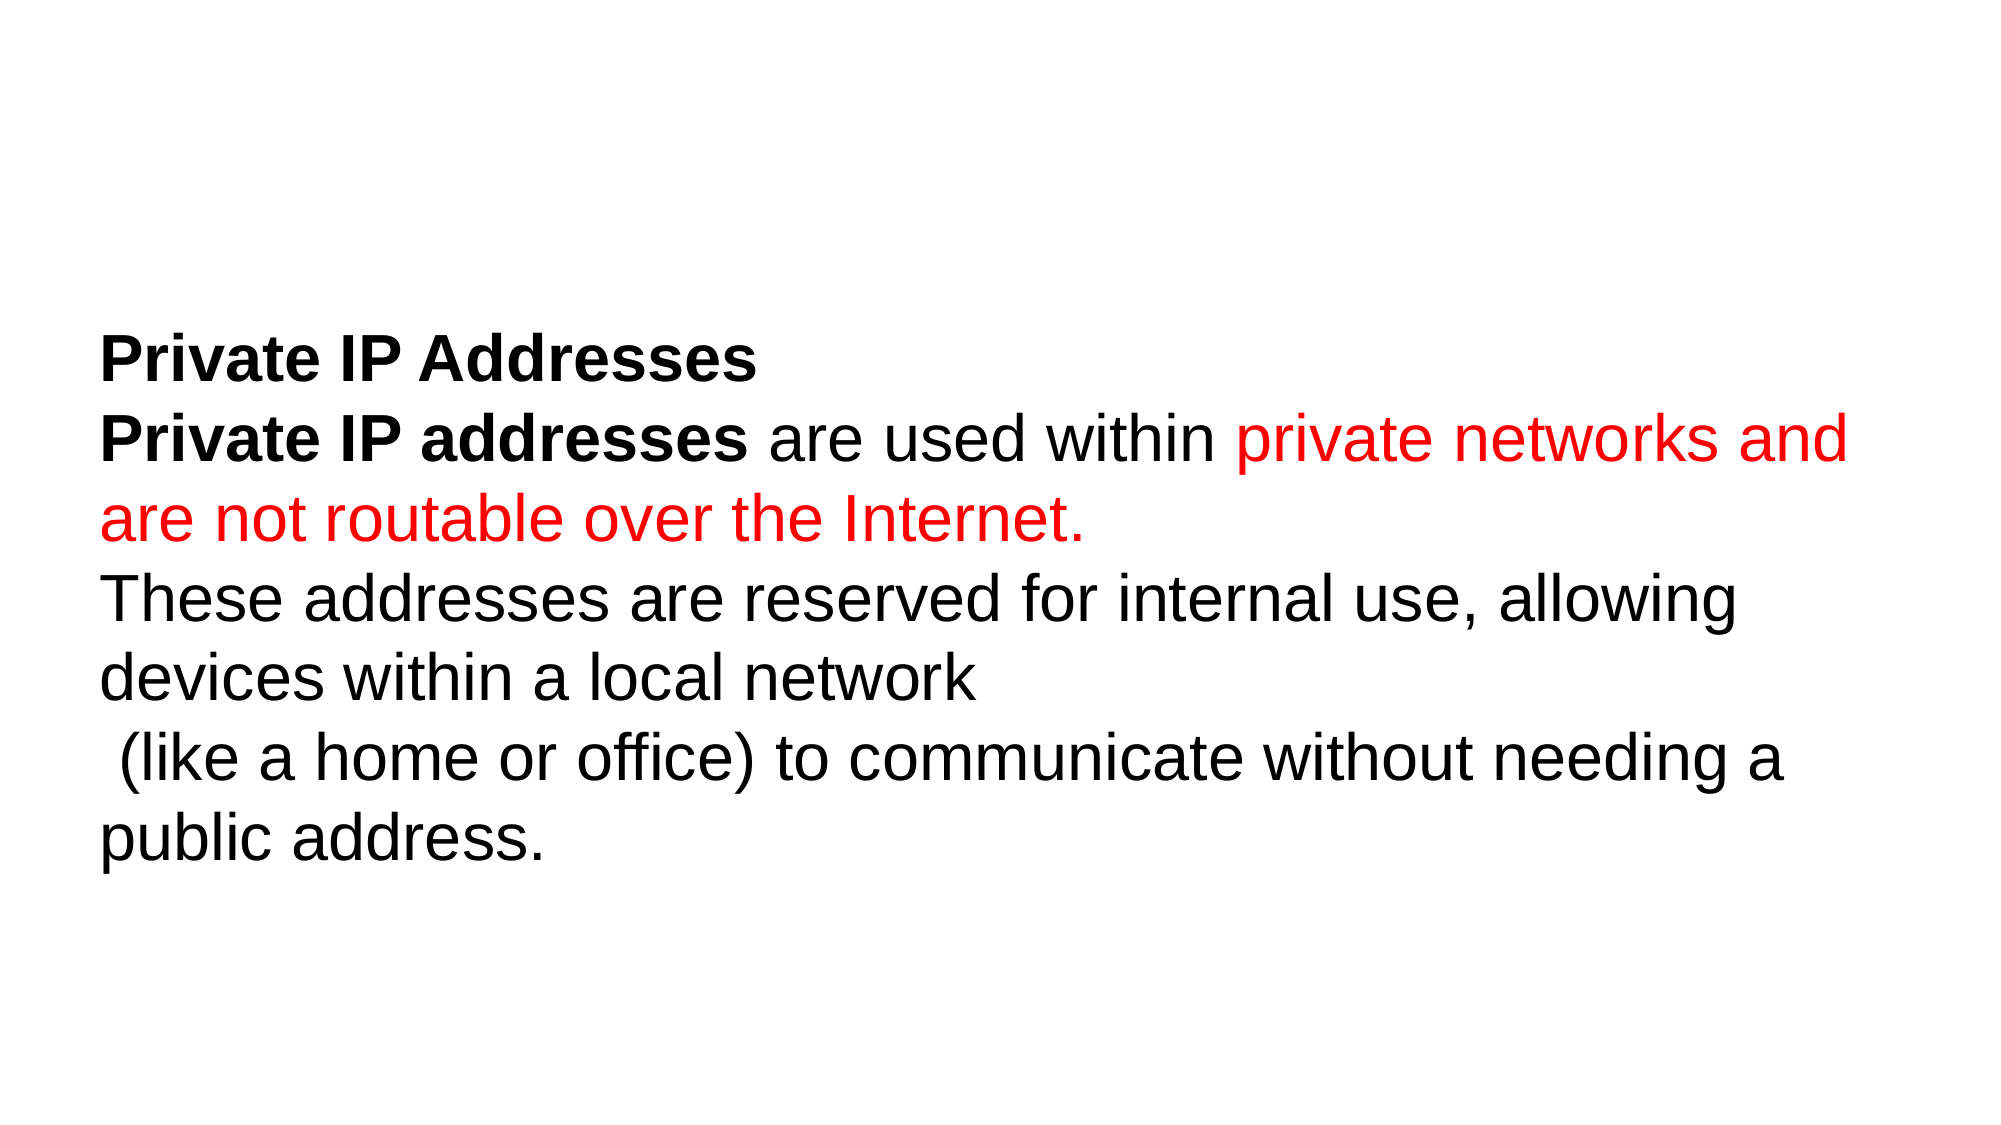

#
Private IP Addresses
Private IP addresses are used within private networks and are not routable over the Internet.
These addresses are reserved for internal use, allowing devices within a local network
 (like a home or office) to communicate without needing a public address.